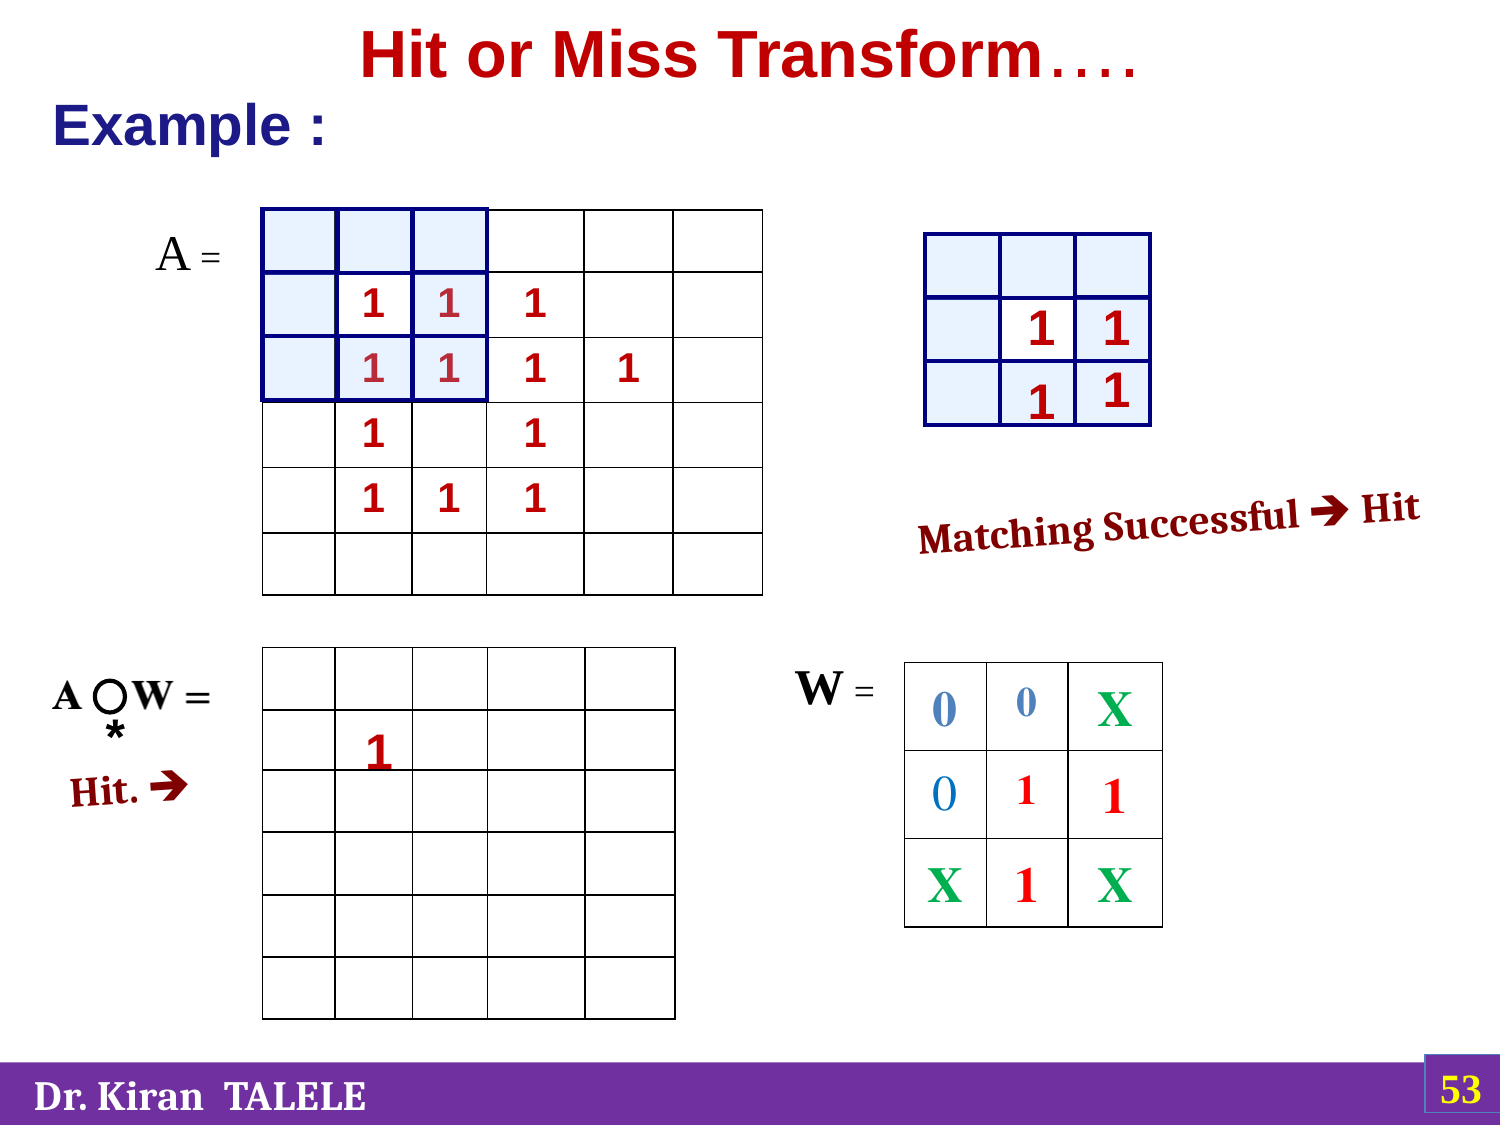

Hit or Miss Transform….
# Example :

|  |  |  |  |  |  |
| --- | --- | --- | --- | --- | --- |
|  | 1 | 1 | 1 |  |  |
|  | 1 | 1 | 1 | 1 |  |
|  | 1 |  | 1 |  |  |
|  | 1 | 1 | 1 |  |  |
|  |  |  |  |  |  |
A =

1
1
1
1
Matching Successful 🡺 Hit
W =
|  |  |  |  |  |
| --- | --- | --- | --- | --- |
|  |  |  |  |  |
|  |  |  |  |  |
|  |  |  |  |  |
|  |  |  |  |  |
|  |  |  |  |  |
| 0 | 0 | X |
| --- | --- | --- |
| 0 | 1 | 1 |
| X | 1 | X |

 *
1
Hit. 🡺
53
  Dr. Kiran  TALELE